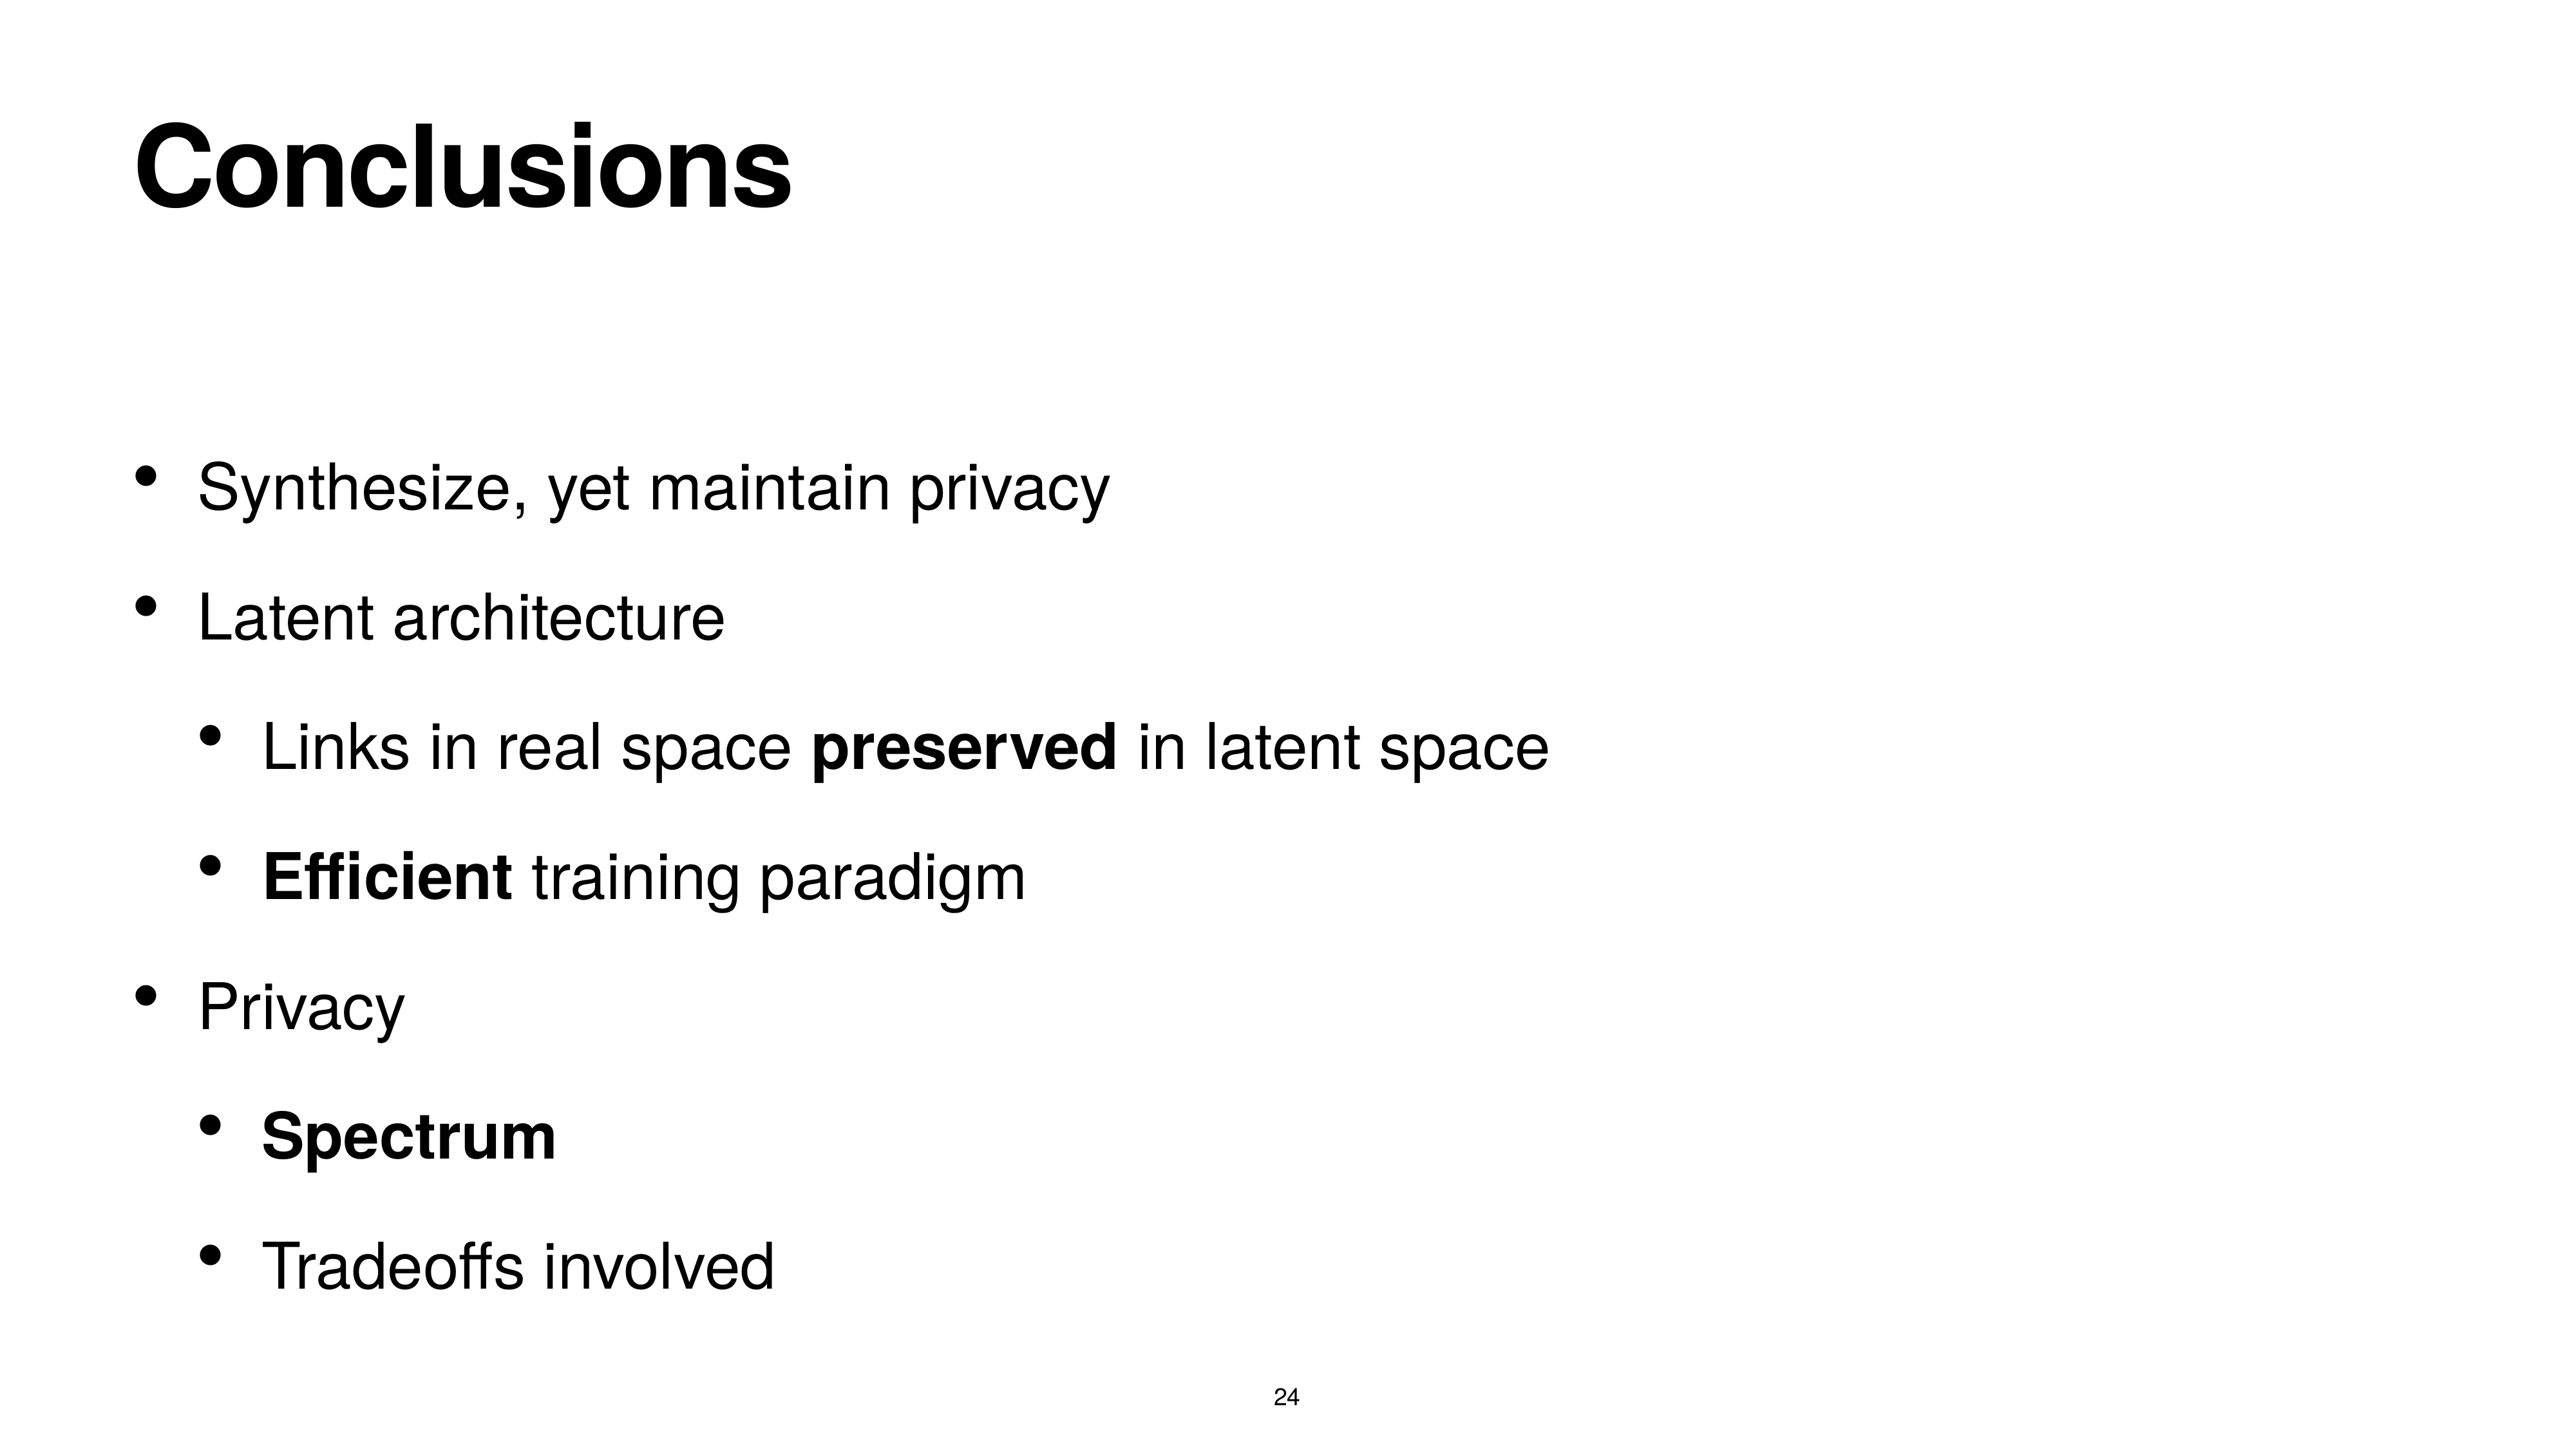

24
# Conclusions
Synthesize, yet maintain privacy
Latent architecture
Links in real space preserved in latent space
Efficient training paradigm
Privacy
Spectrum
Tradeoffs involved